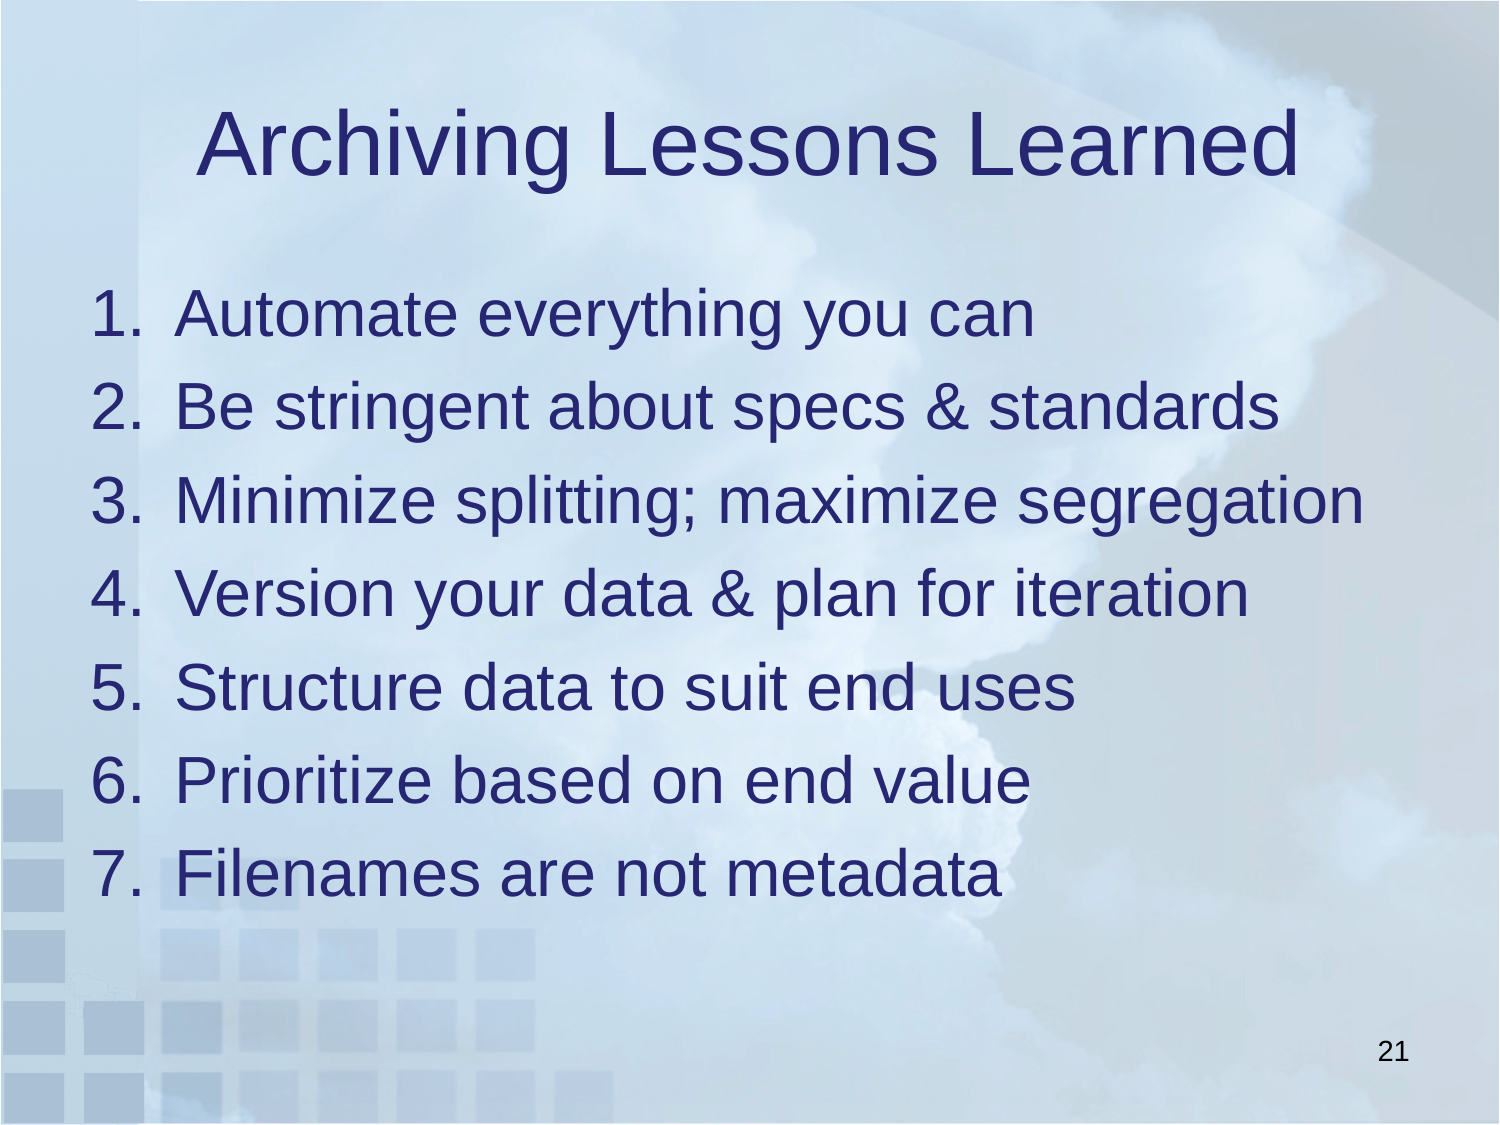

# Archiving Lessons Learned
Automate everything you can
Be stringent about specs & standards
Minimize splitting; maximize segregation
Version your data & plan for iteration
Structure data to suit end uses
Prioritize based on end value
Filenames are not metadata
21